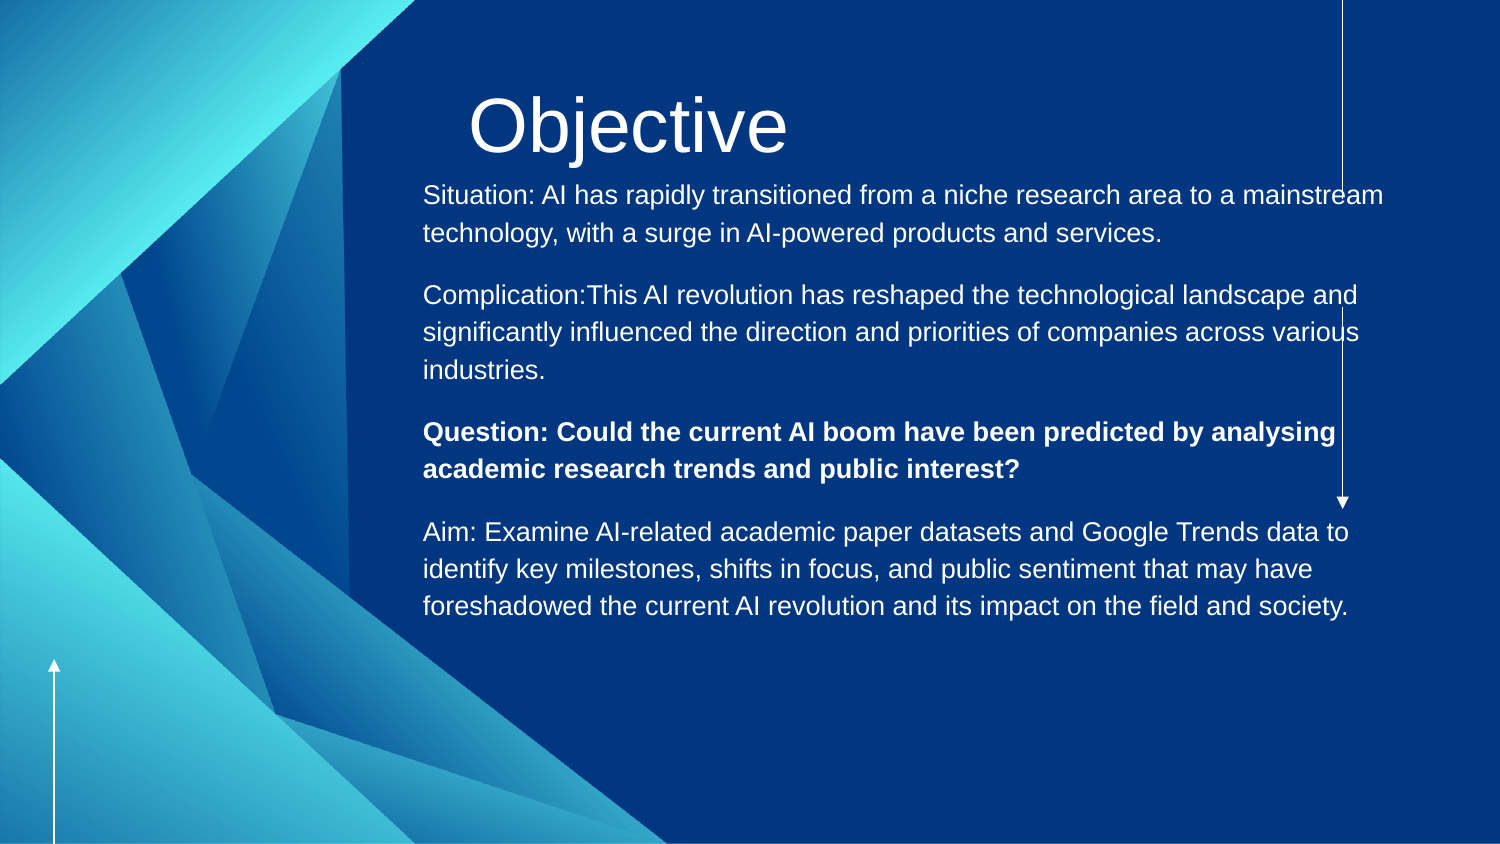

# Objective
Situation: AI has rapidly transitioned from a niche research area to a mainstream technology, with a surge in AI-powered products and services.
Complication:This AI revolution has reshaped the technological landscape and significantly influenced the direction and priorities of companies across various industries.
Question: Could the current AI boom have been predicted by analysing academic research trends and public interest?
Aim: Examine AI-related academic paper datasets and Google Trends data to identify key milestones, shifts in focus, and public sentiment that may have foreshadowed the current AI revolution and its impact on the field and society.